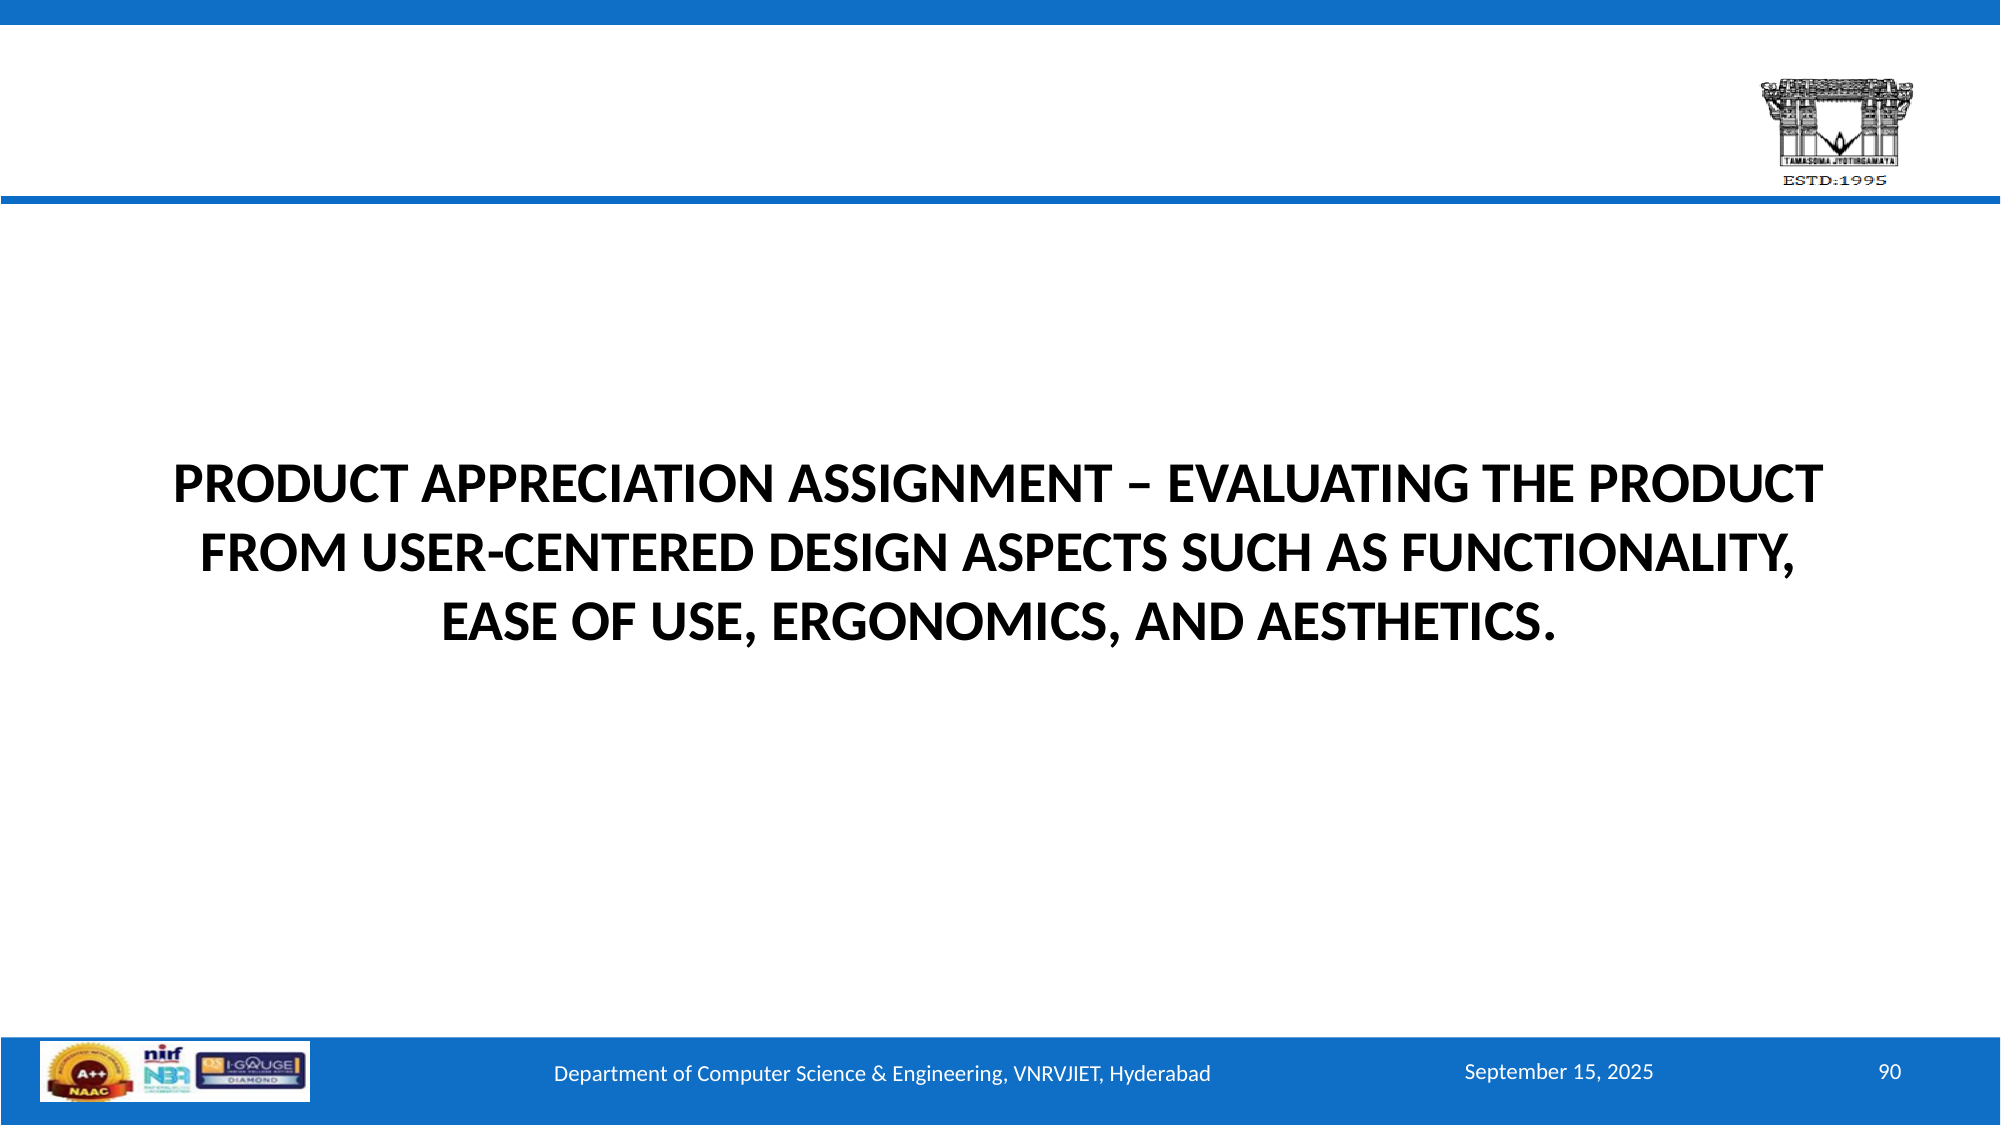

# Product Appreciation Assignment – Evaluating the product from user-centered design aspects such as functionality, ease of use, ergonomics, and aesthetics.
September 15, 2025
90
Department of Computer Science & Engineering, VNRVJIET, Hyderabad